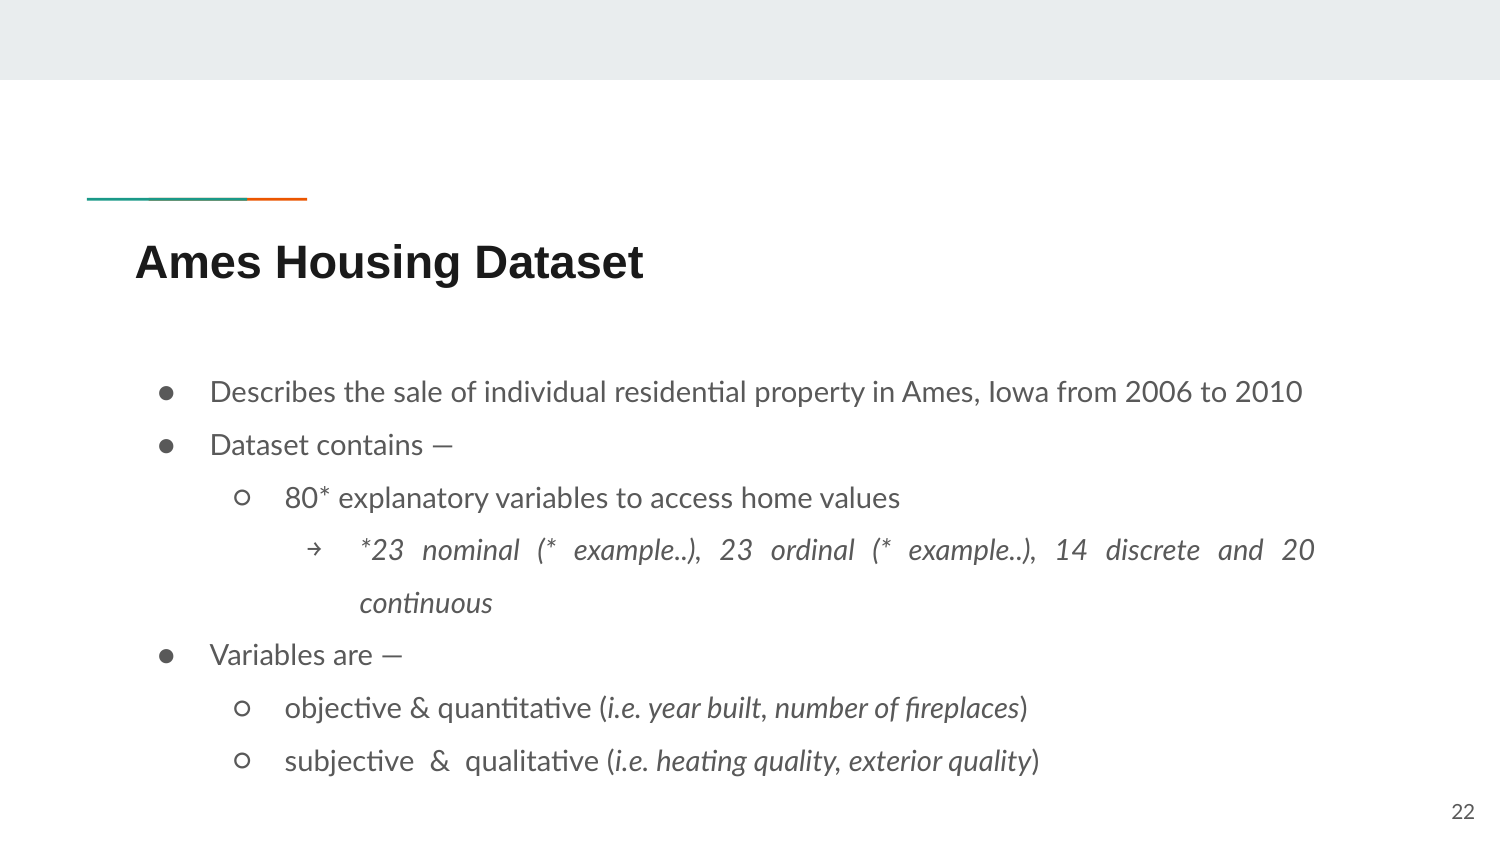

# Ames Housing Dataset
Describes the sale of individual residential property in Ames, Iowa from 2006 to 2010
Dataset contains —
80* explanatory variables to access home values
*23 nominal (* example..), 23 ordinal (* example..), 14 discrete and 20 continuous
Variables are —
objective & quantitative (i.e. year built, number of fireplaces)
subjective  &  qualitative (i.e. heating quality, exterior quality)
22